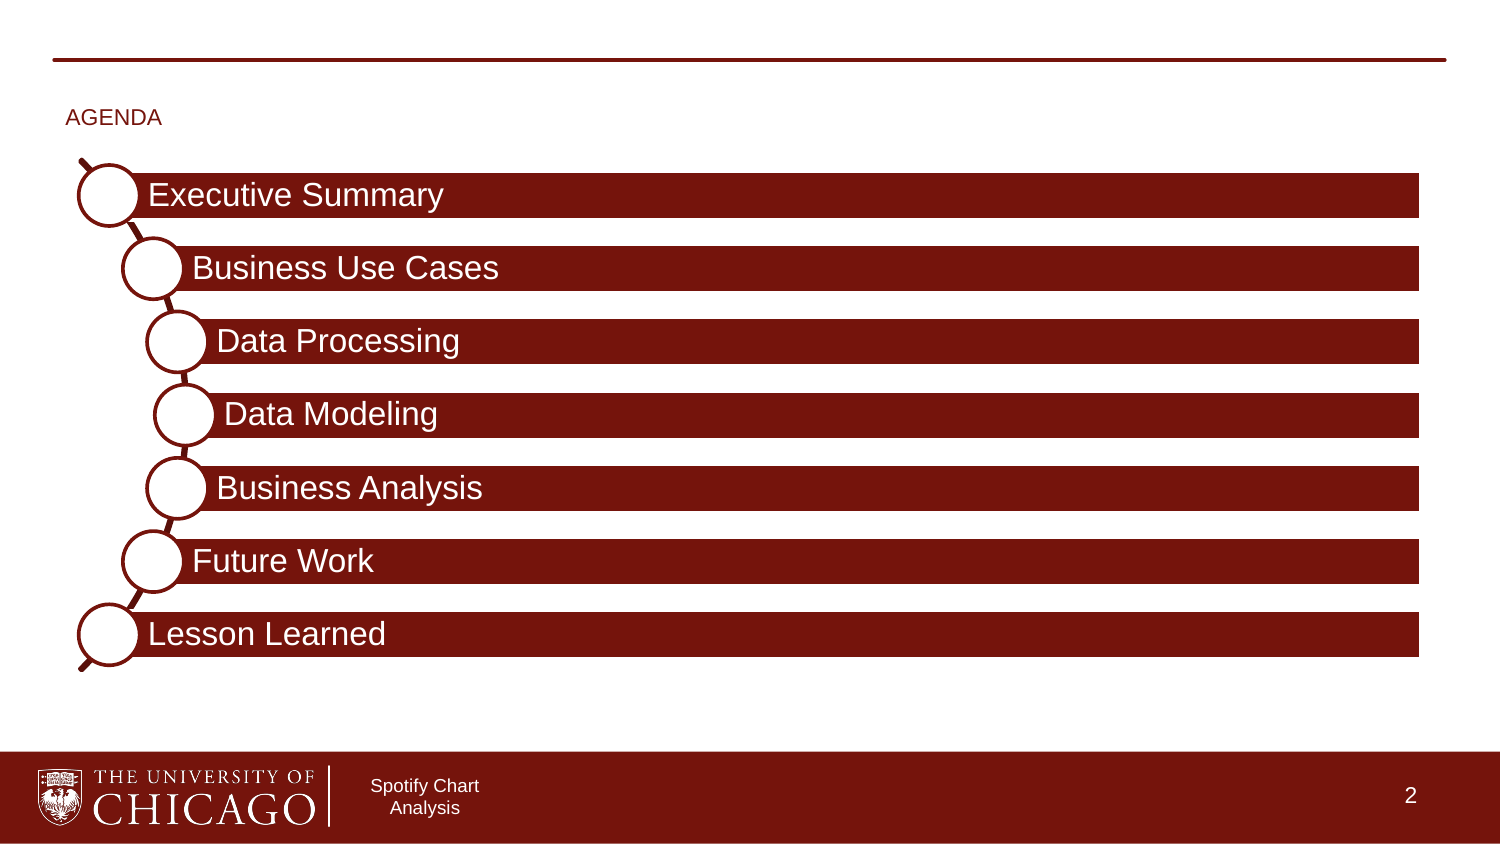

Executive Summary

Business Use Cases

Data Processing

Data Modeling

Business Analysis

Future Work

Lesson Learned
# AGENDA
2